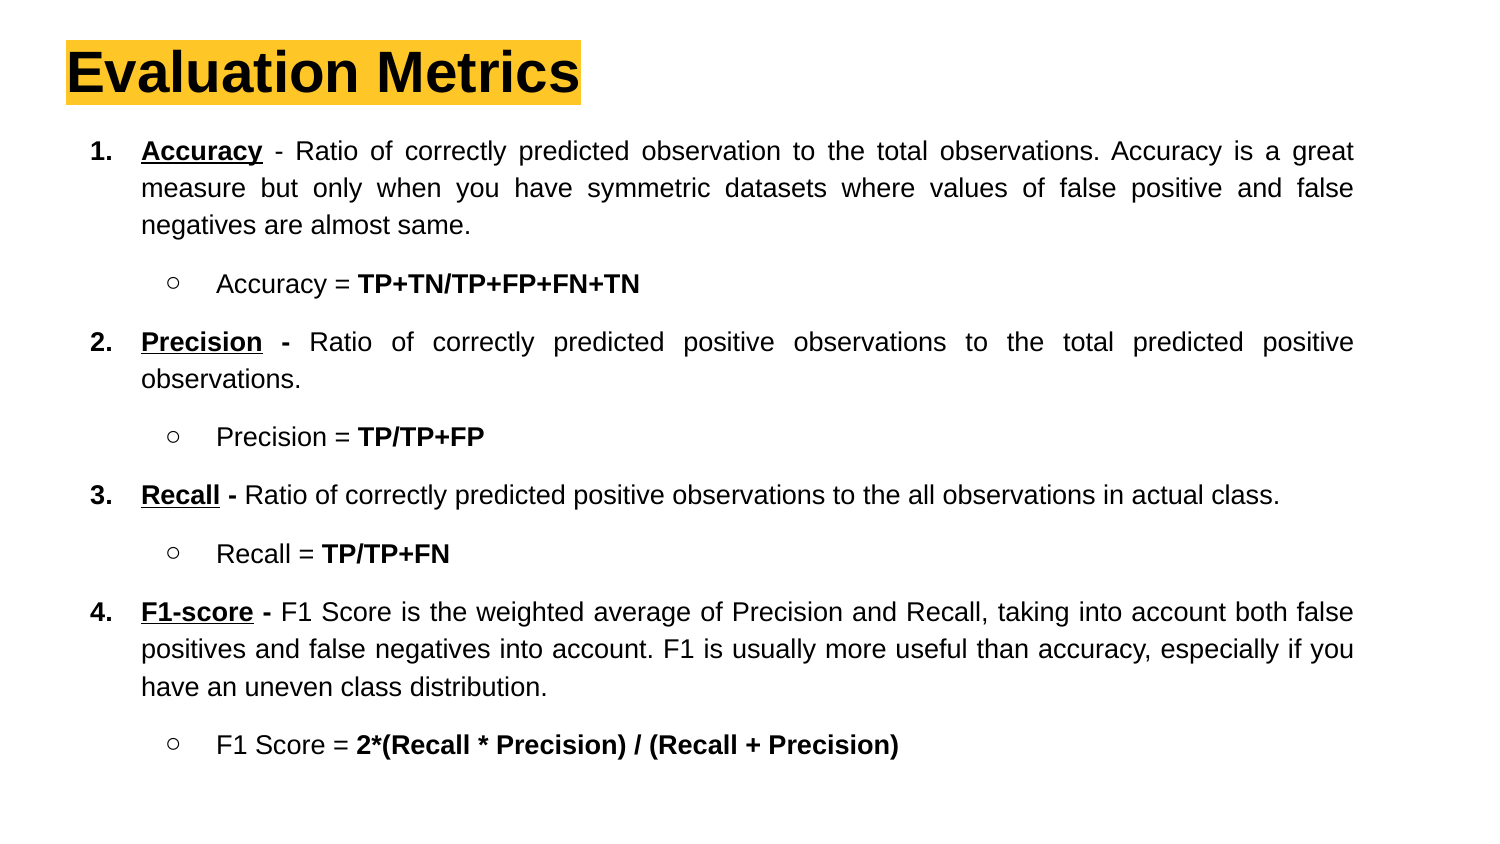

# Evaluation Metrics
Accuracy - Ratio of correctly predicted observation to the total observations. Accuracy is a great measure but only when you have symmetric datasets where values of false positive and false negatives are almost same.
Accuracy = TP+TN/TP+FP+FN+TN
Precision - Ratio of correctly predicted positive observations to the total predicted positive observations.
Precision = TP/TP+FP
Recall - Ratio of correctly predicted positive observations to the all observations in actual class.
Recall = TP/TP+FN
F1-score - F1 Score is the weighted average of Precision and Recall, taking into account both false positives and false negatives into account. F1 is usually more useful than accuracy, especially if you have an uneven class distribution.
F1 Score = 2*(Recall * Precision) / (Recall + Precision)